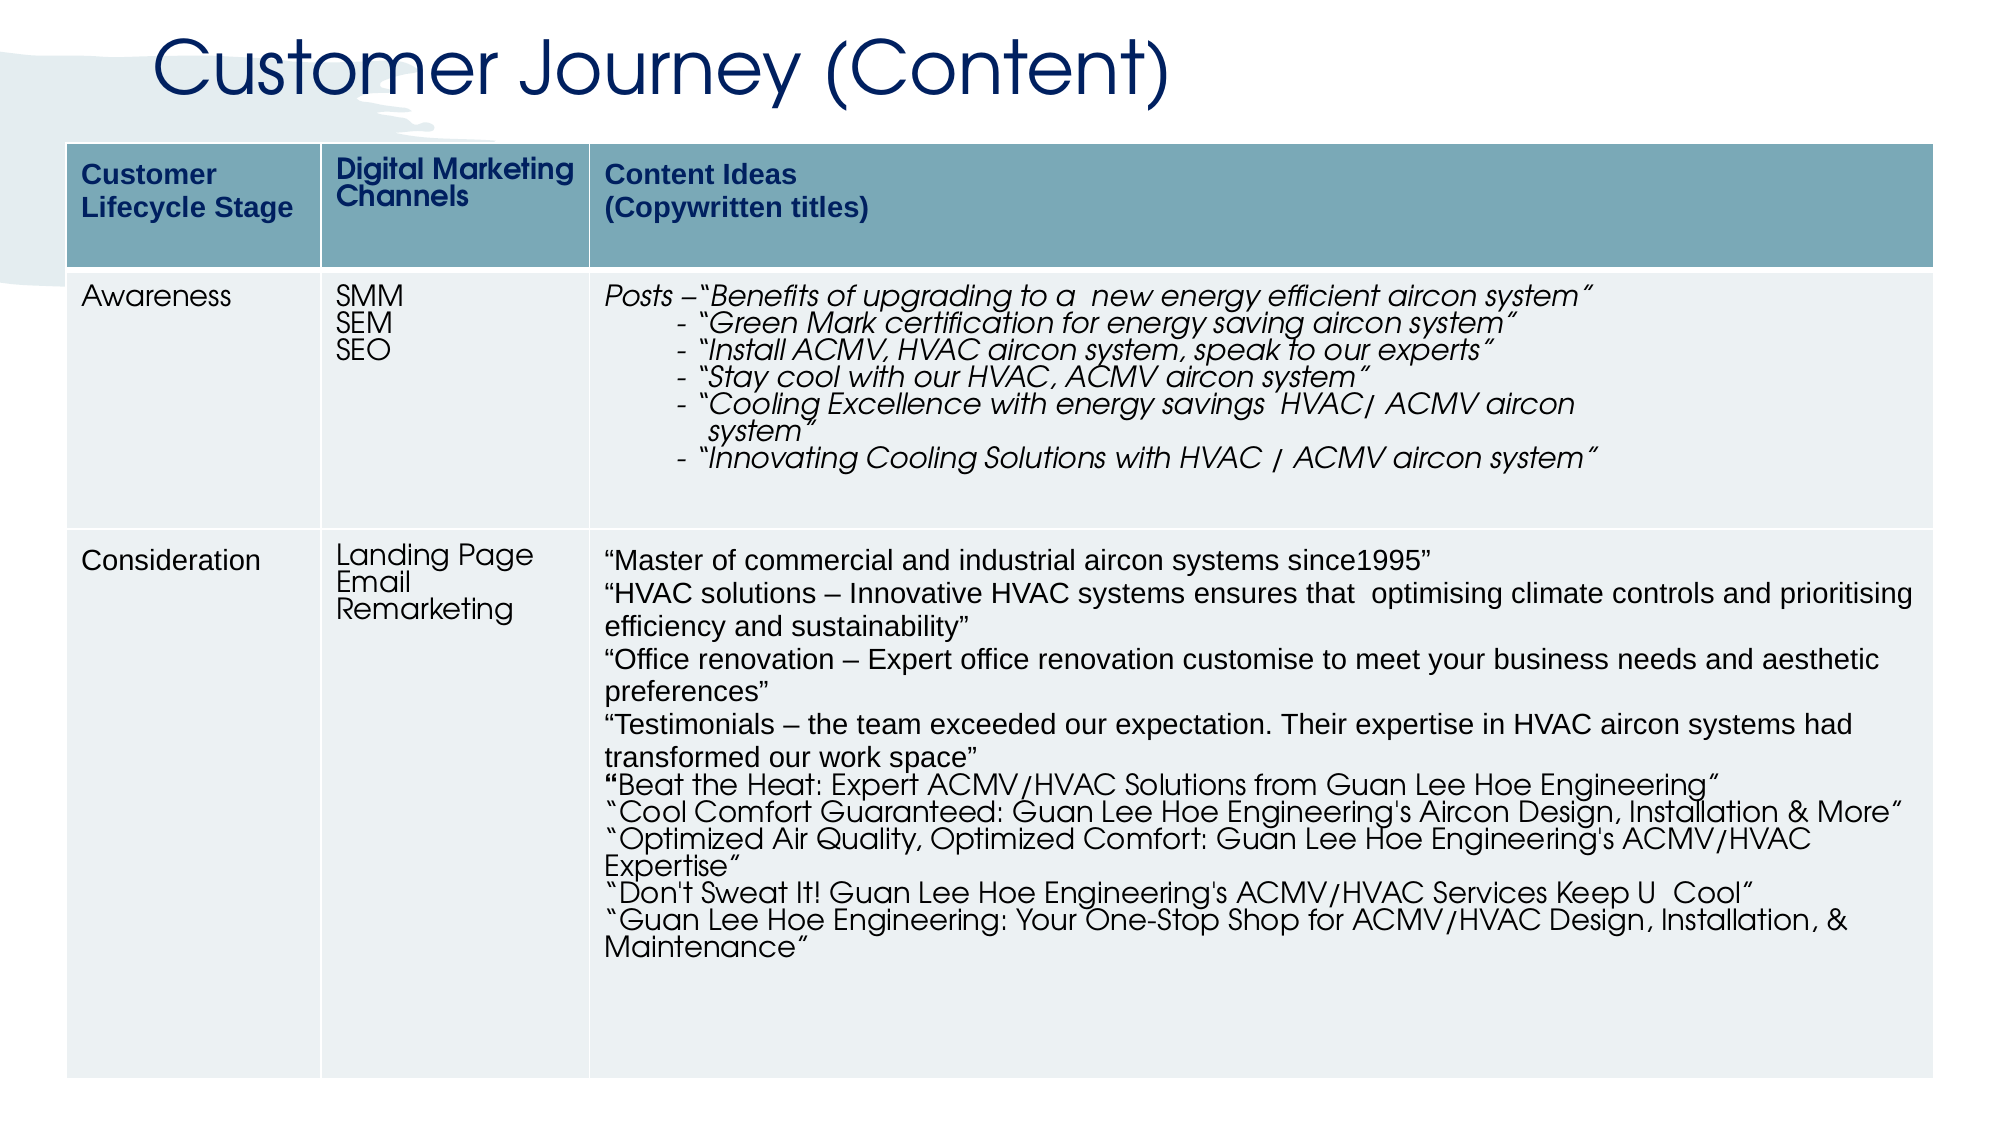

# Customer Journey (Content)
| Customer Lifecycle Stage | Digital Marketing Channels | Content Ideas (Copywritten titles) |
| --- | --- | --- |
| Awareness | SMM SEM SEO | Posts –“Benefits of upgrading to a new energy efficient aircon system” - “Green Mark certification for energy saving aircon system” - “Install ACMV, HVAC aircon system, speak to our experts” - “Stay cool with our HVAC, ACMV aircon system” - “Cooling Excellence with energy savings HVAC/ ACMV aircon system” - “Innovating Cooling Solutions with HVAC / ACMV aircon system” |
| Consideration | Landing Page Email Remarketing | “Master of commercial and industrial aircon systems since1995” “HVAC solutions – Innovative HVAC systems ensures that optimising climate controls and prioritising efficiency and sustainability” “Office renovation – Expert office renovation customise to meet your business needs and aesthetic preferences” “Testimonials – the team exceeded our expectation. Their expertise in HVAC aircon systems had transformed our work space” “Beat the Heat: Expert ACMV/HVAC Solutions from Guan Lee Hoe Engineering” “Cool Comfort Guaranteed: Guan Lee Hoe Engineering's Aircon Design, Installation & More” “Optimized Air Quality, Optimized Comfort: Guan Lee Hoe Engineering's ACMV/HVAC Expertise” “Don't Sweat It! Guan Lee Hoe Engineering's ACMV/HVAC Services Keep U Cool” “Guan Lee Hoe Engineering: Your One-Stop Shop for ACMV/HVAC Design, Installation, & Maintenance” |